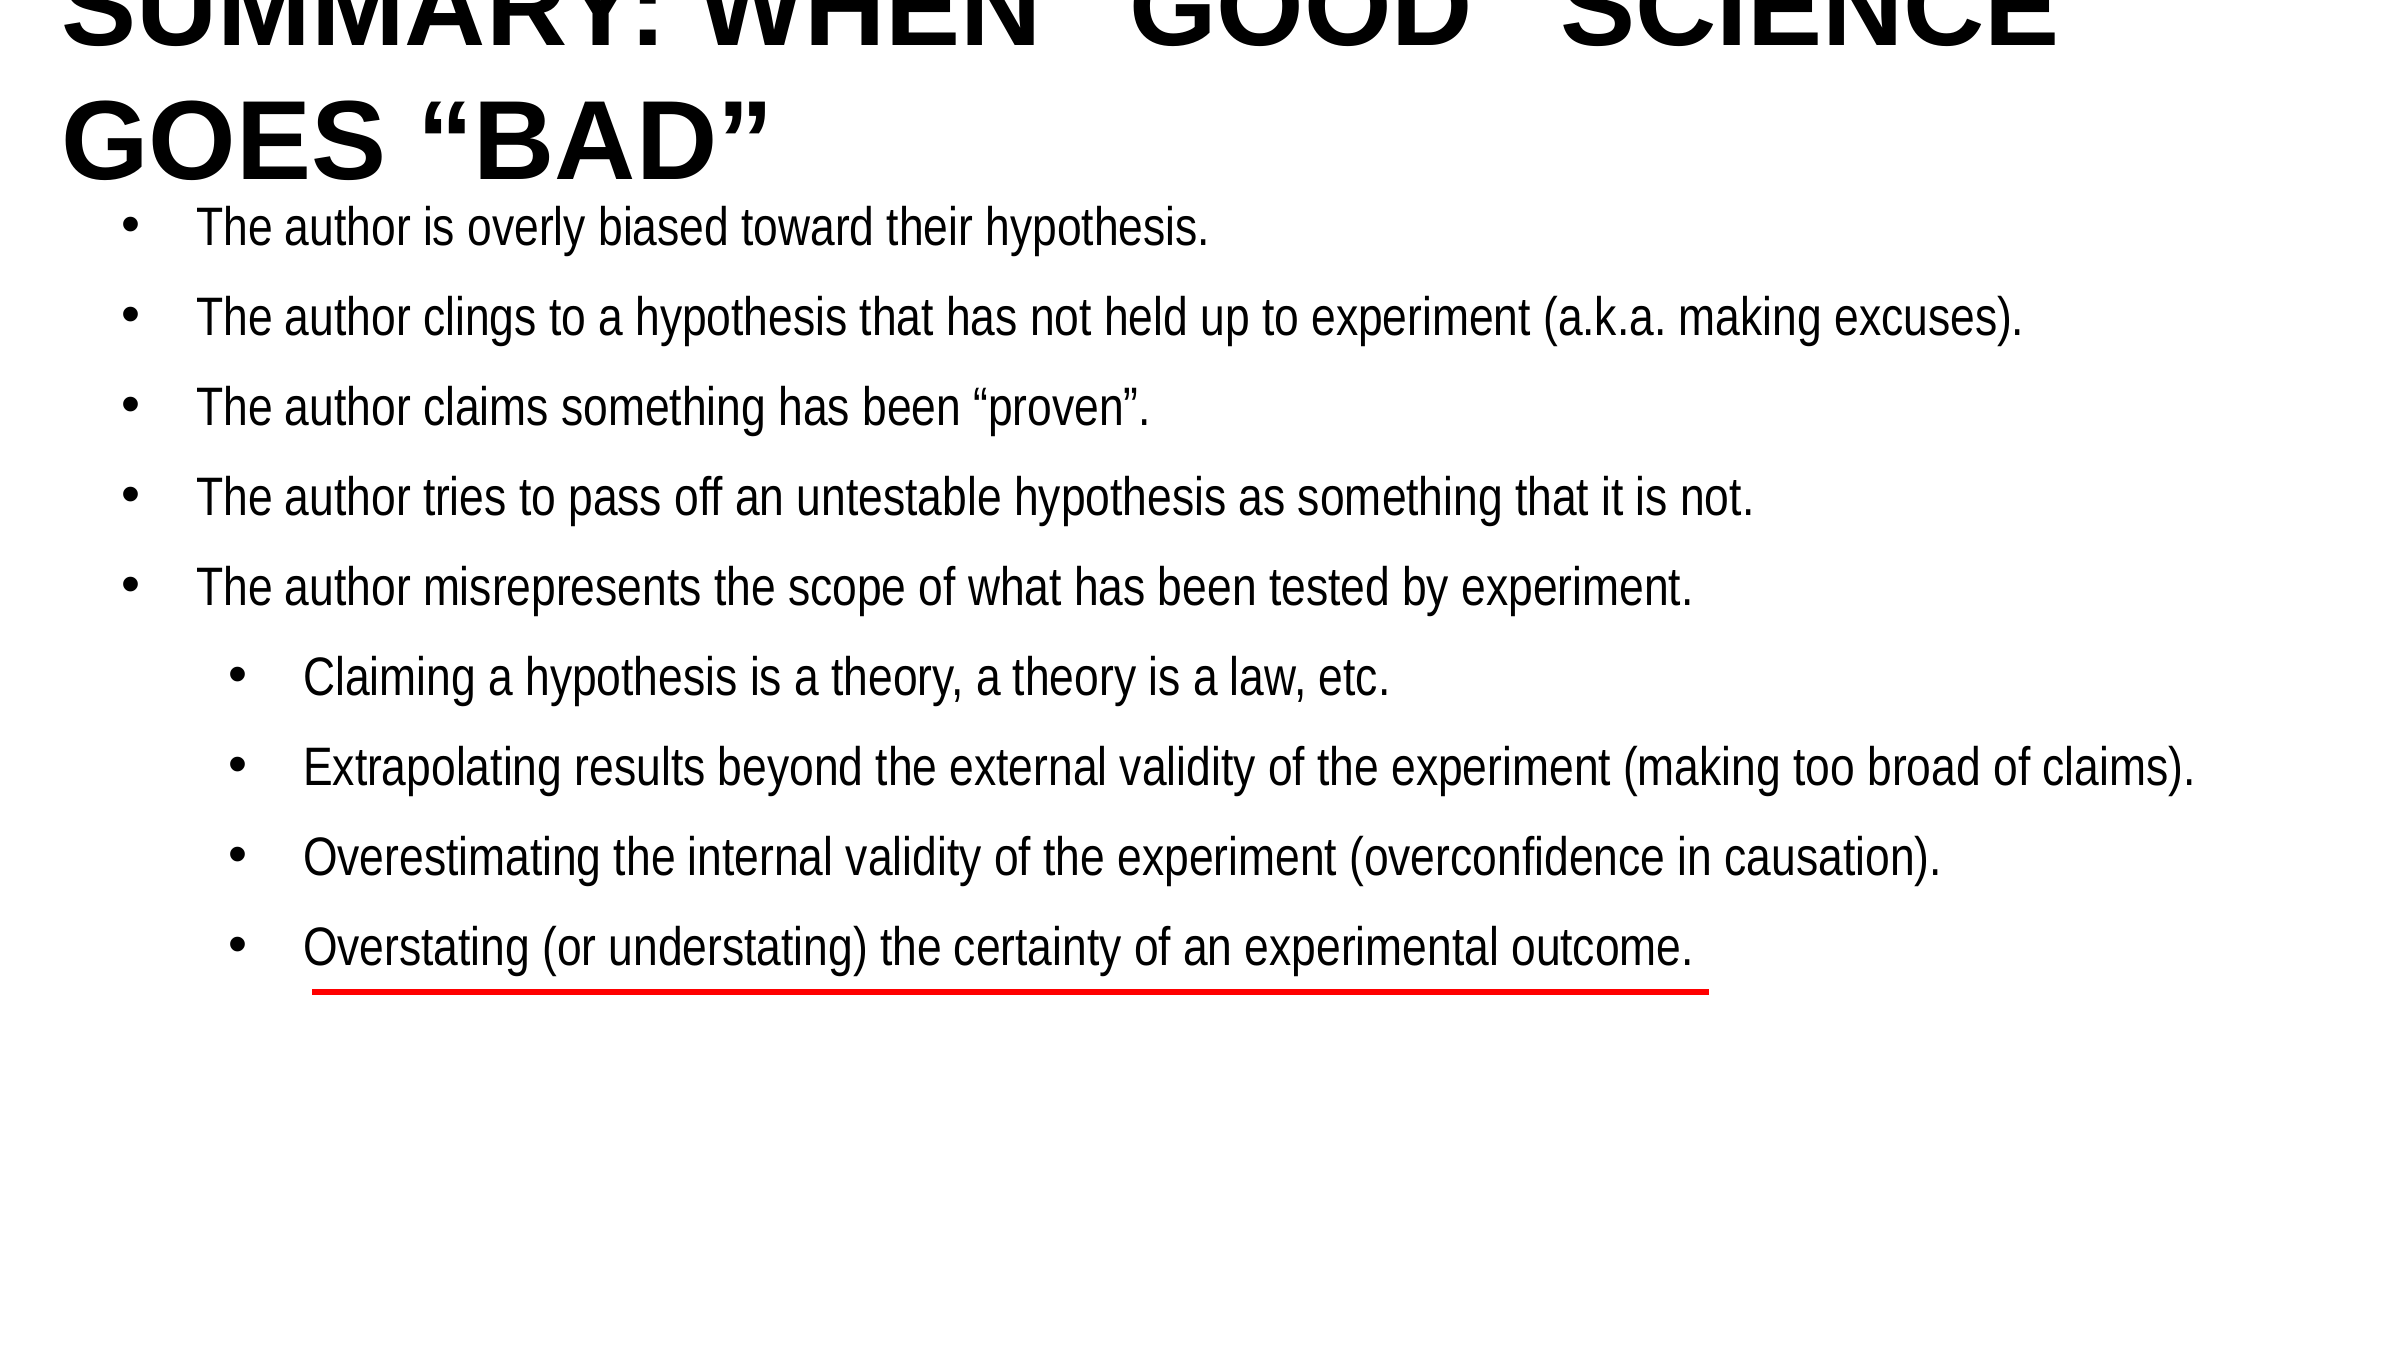

# Summary: When “Good” Science Goes “Bad”
The author is overly biased toward their hypothesis.
The author clings to a hypothesis that has not held up to experiment (a.k.a. making excuses).
The author claims something has been “proven”.
The author tries to pass off an untestable hypothesis as something that it is not.
The author misrepresents the scope of what has been tested by experiment.
Claiming a hypothesis is a theory, a theory is a law, etc.
Extrapolating results beyond the external validity of the experiment (making too broad of claims).
Overestimating the internal validity of the experiment (overconfidence in causation).
Overstating (or understating) the certainty of an experimental outcome.